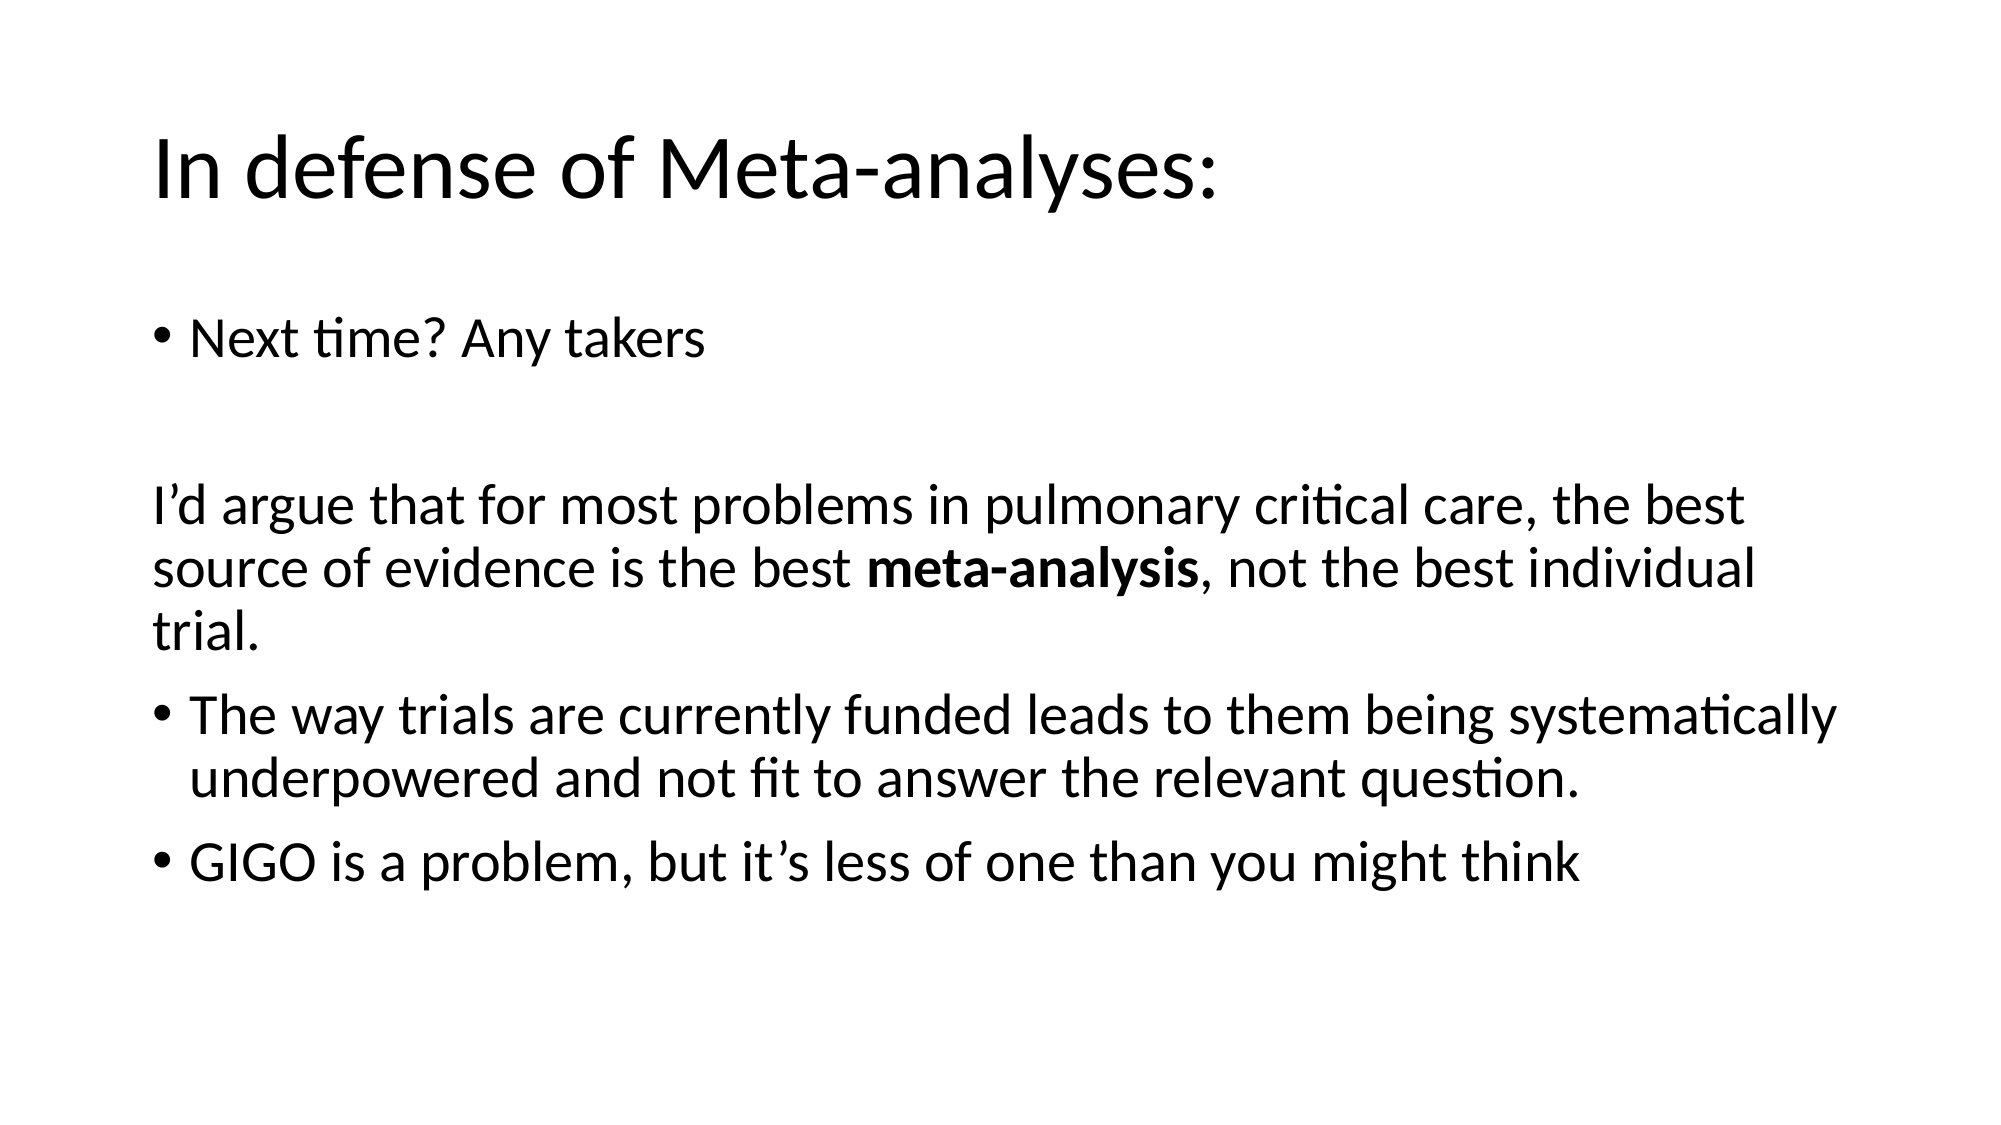

# In defense of Meta-analyses:
Next time? Any takers

I’d argue that for most problems in pulmonary critical care, the best source of evidence is the best meta-analysis, not the best individual trial.
The way trials are currently funded leads to them being systematically underpowered and not fit to answer the relevant question.
GIGO is a problem, but it’s less of one than you might think